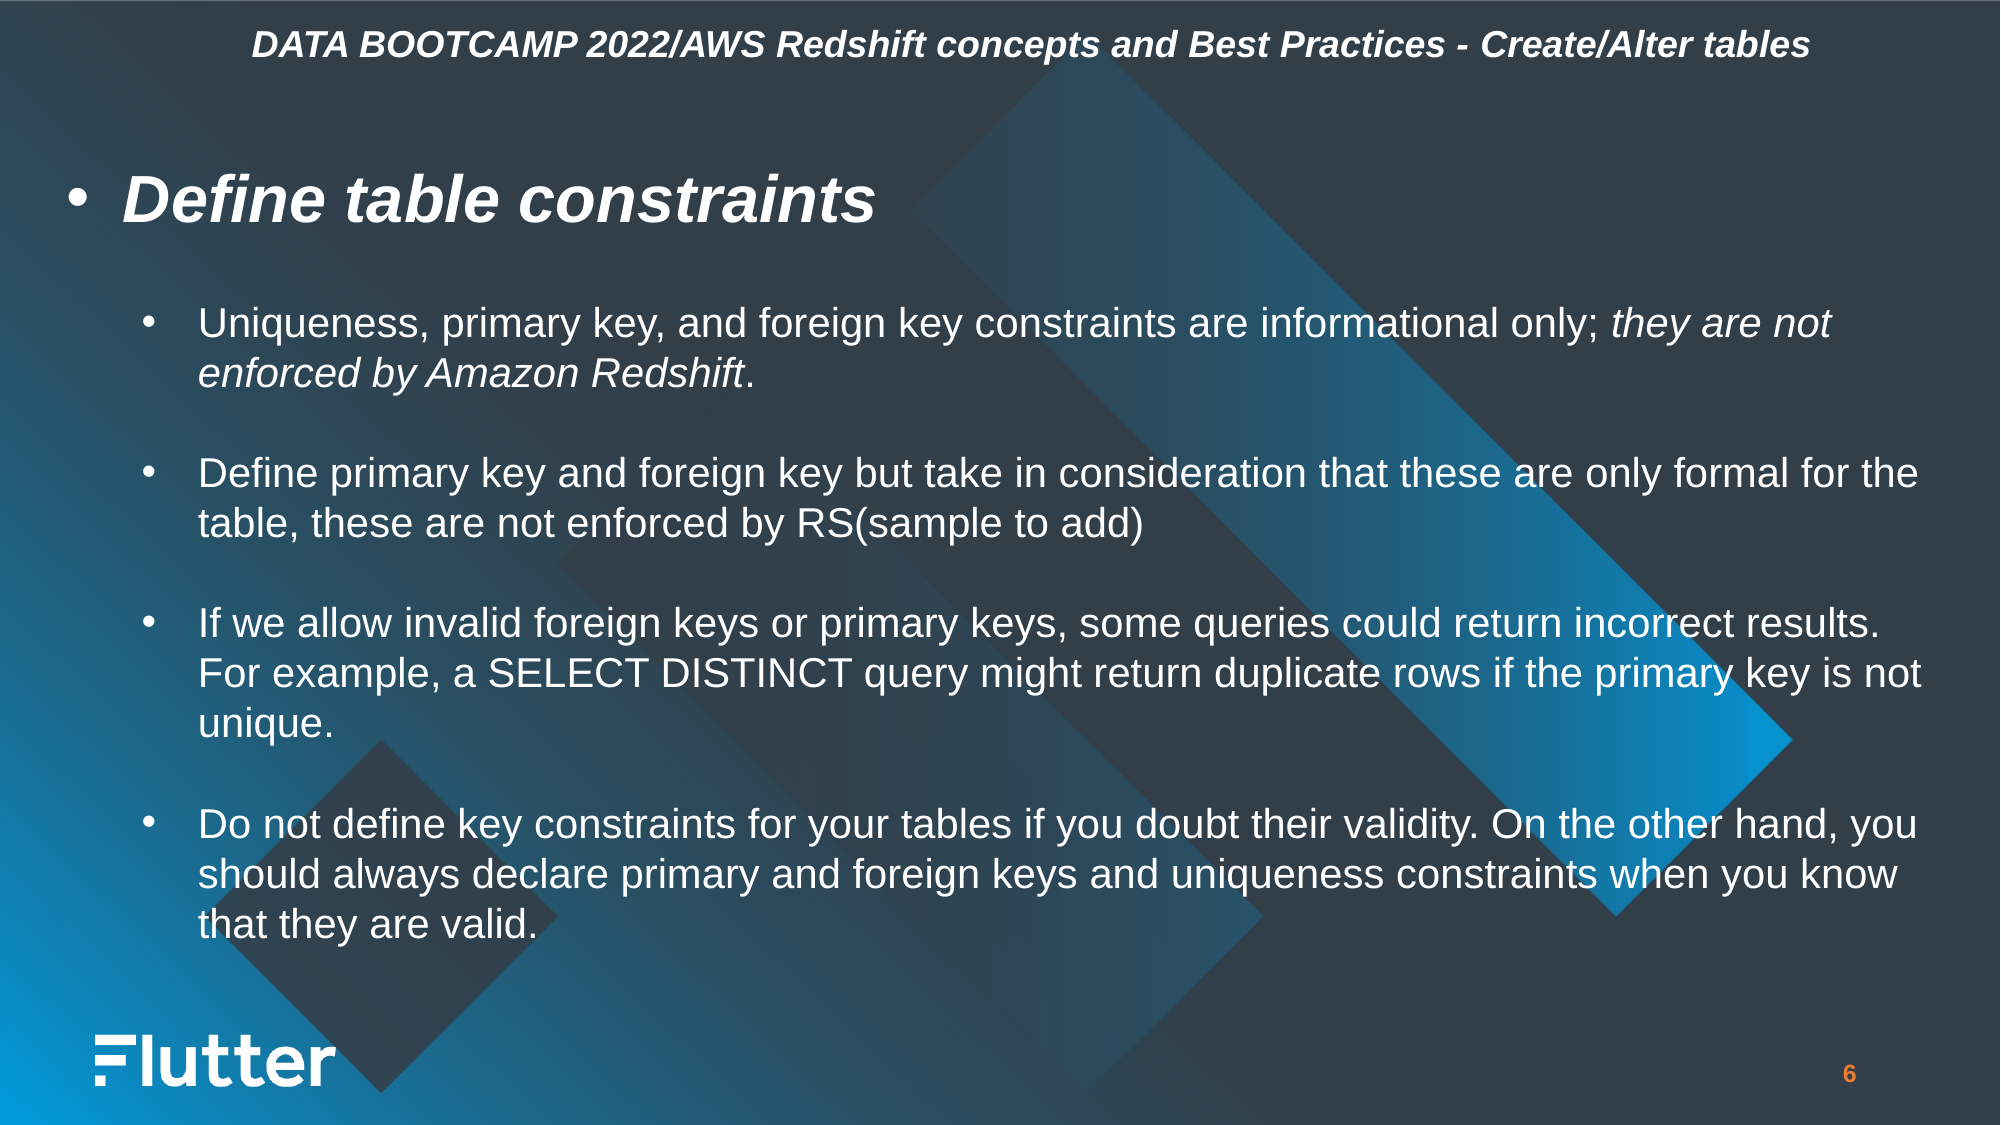

DATA BOOTCAMP 2022/AWS Redshift concepts and Best Practices - Create/Alter tables
Define table constraints

Uniqueness, primary key, and foreign key constraints are informational only; they are not enforced by Amazon Redshift.

Define primary key and foreign key but take in consideration that these are only formal for the table, these are not enforced by RS(sample to add)

If we allow invalid foreign keys or primary keys, some queries could return incorrect results. For example, a SELECT DISTINCT query might return duplicate rows if the primary key is not unique.

Do not define key constraints for your tables if you doubt their validity. On the other hand, you should always declare primary and foreign keys and uniqueness constraints when you know that they are valid.